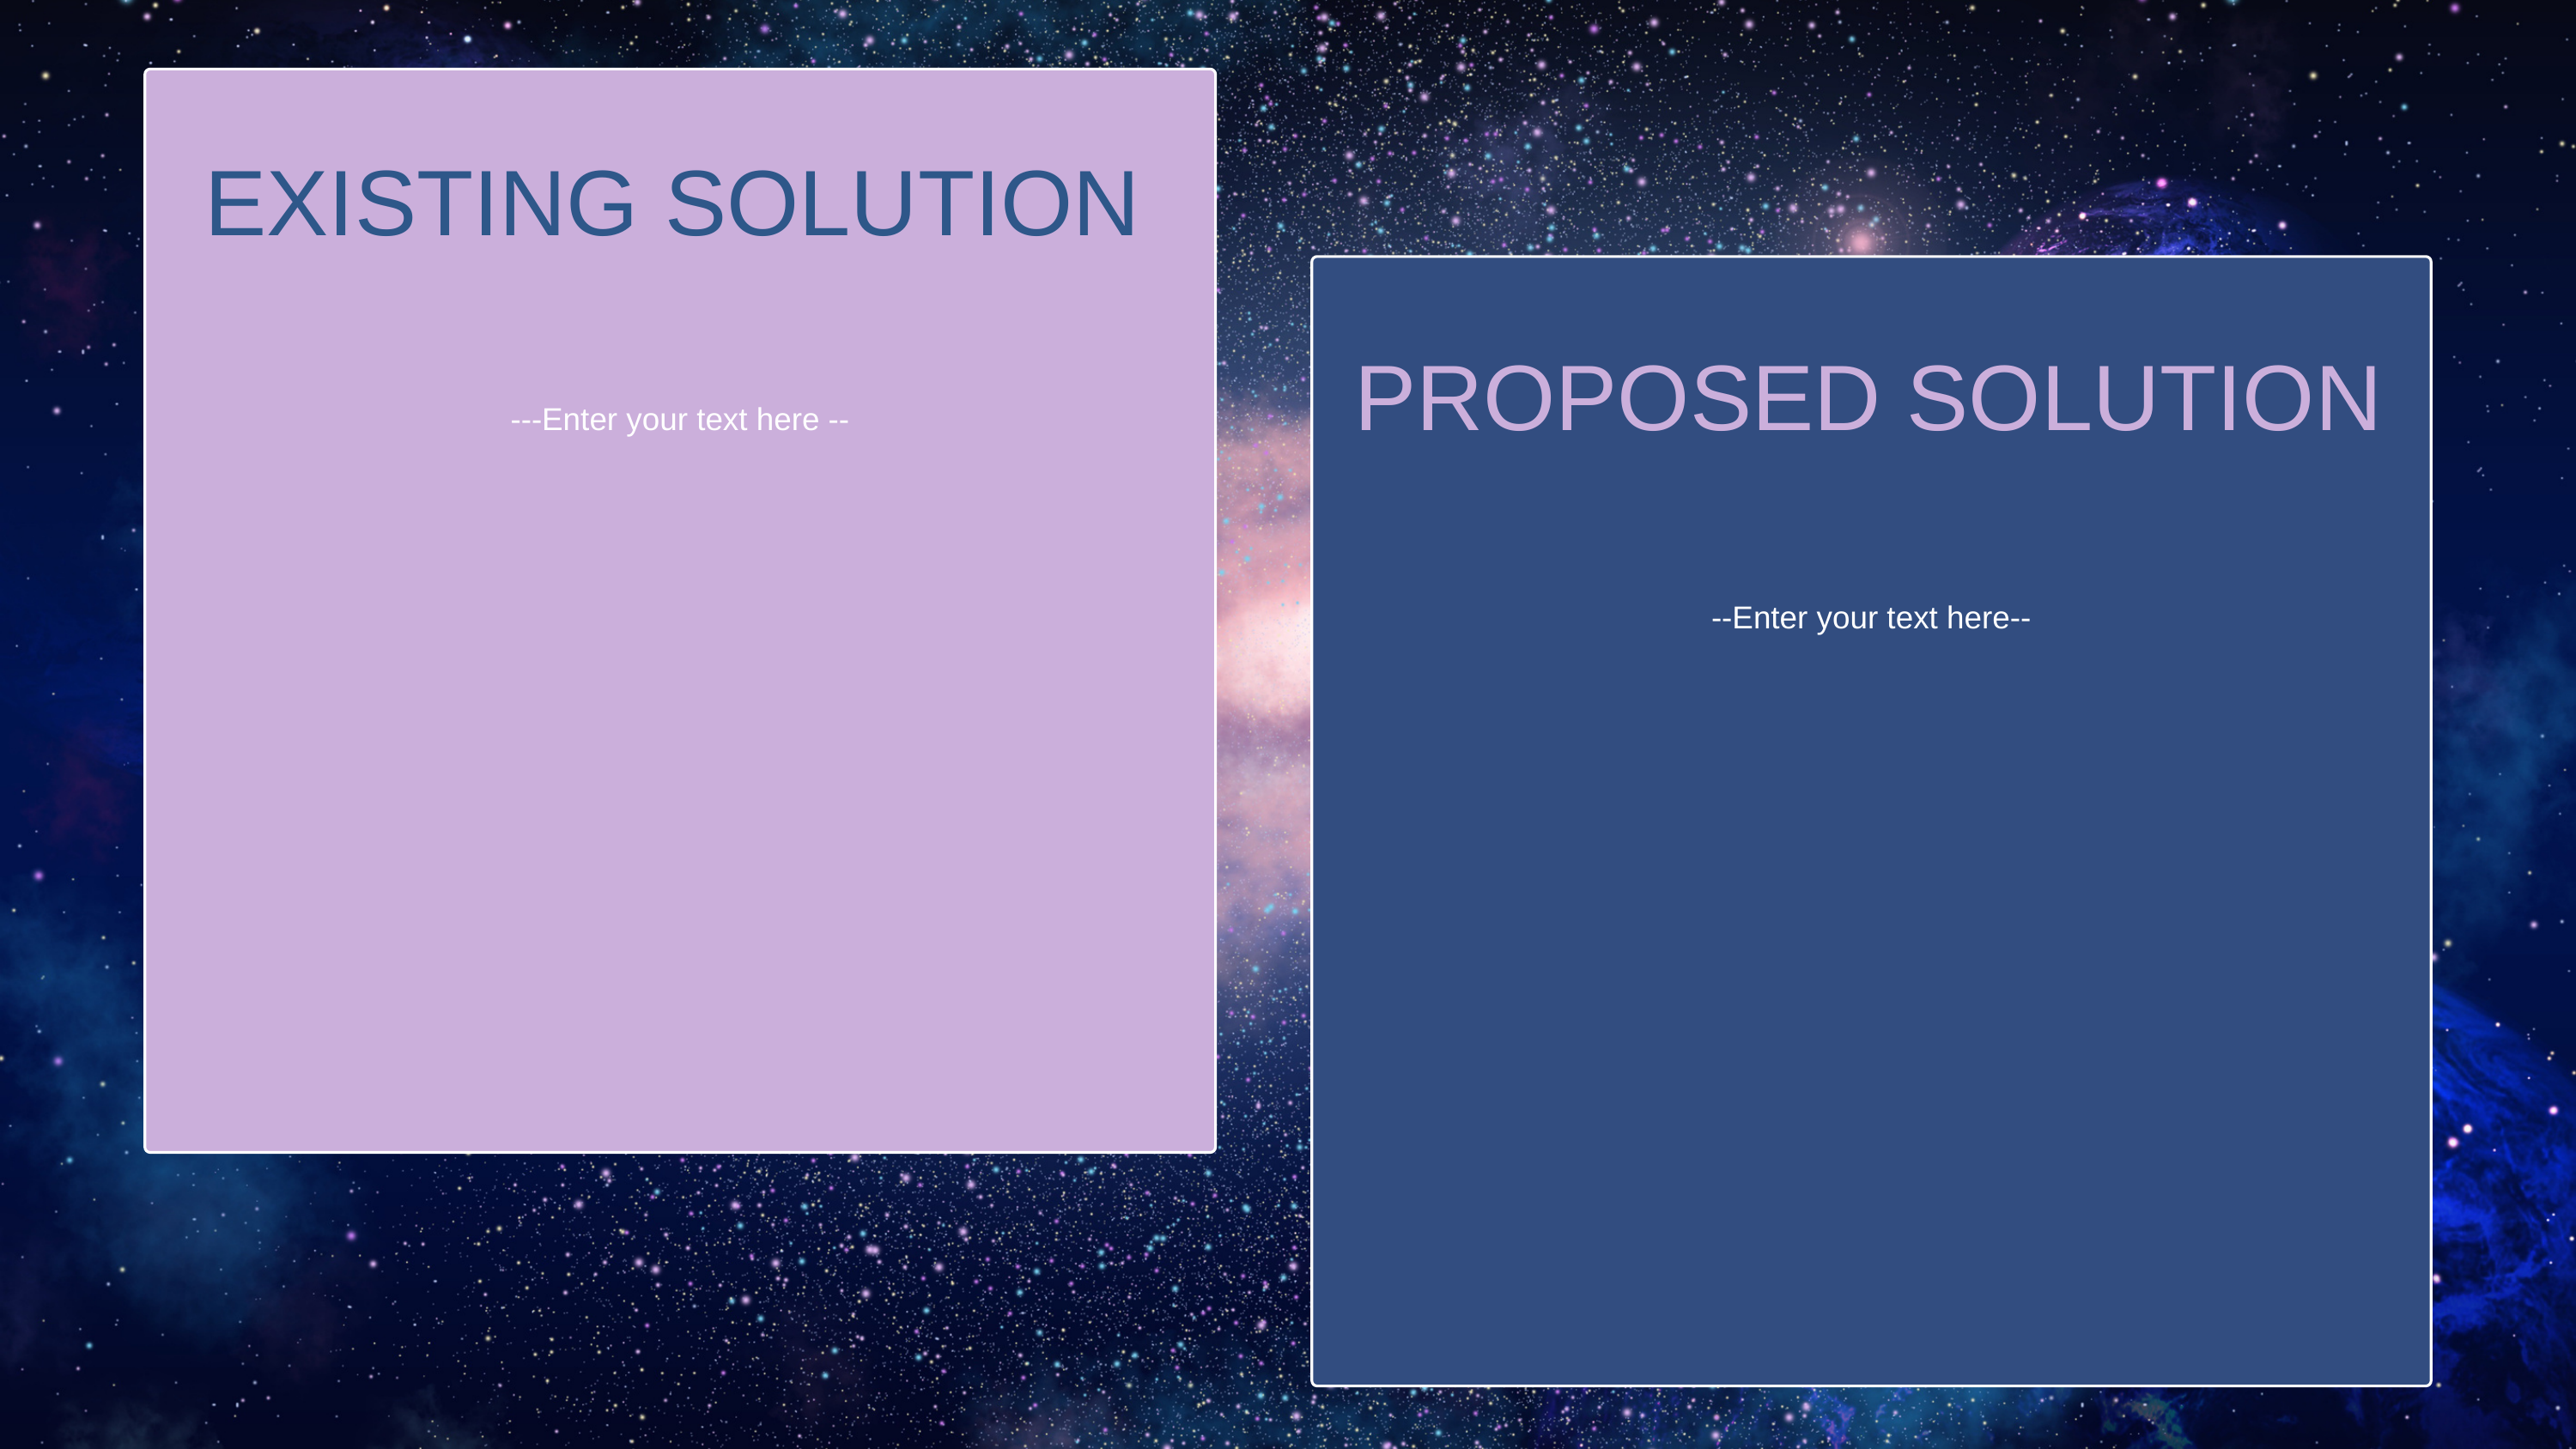

EXISTING SOLUTION

PROPOSED SOLUTION
---Enter your text here --
--Enter your text here--